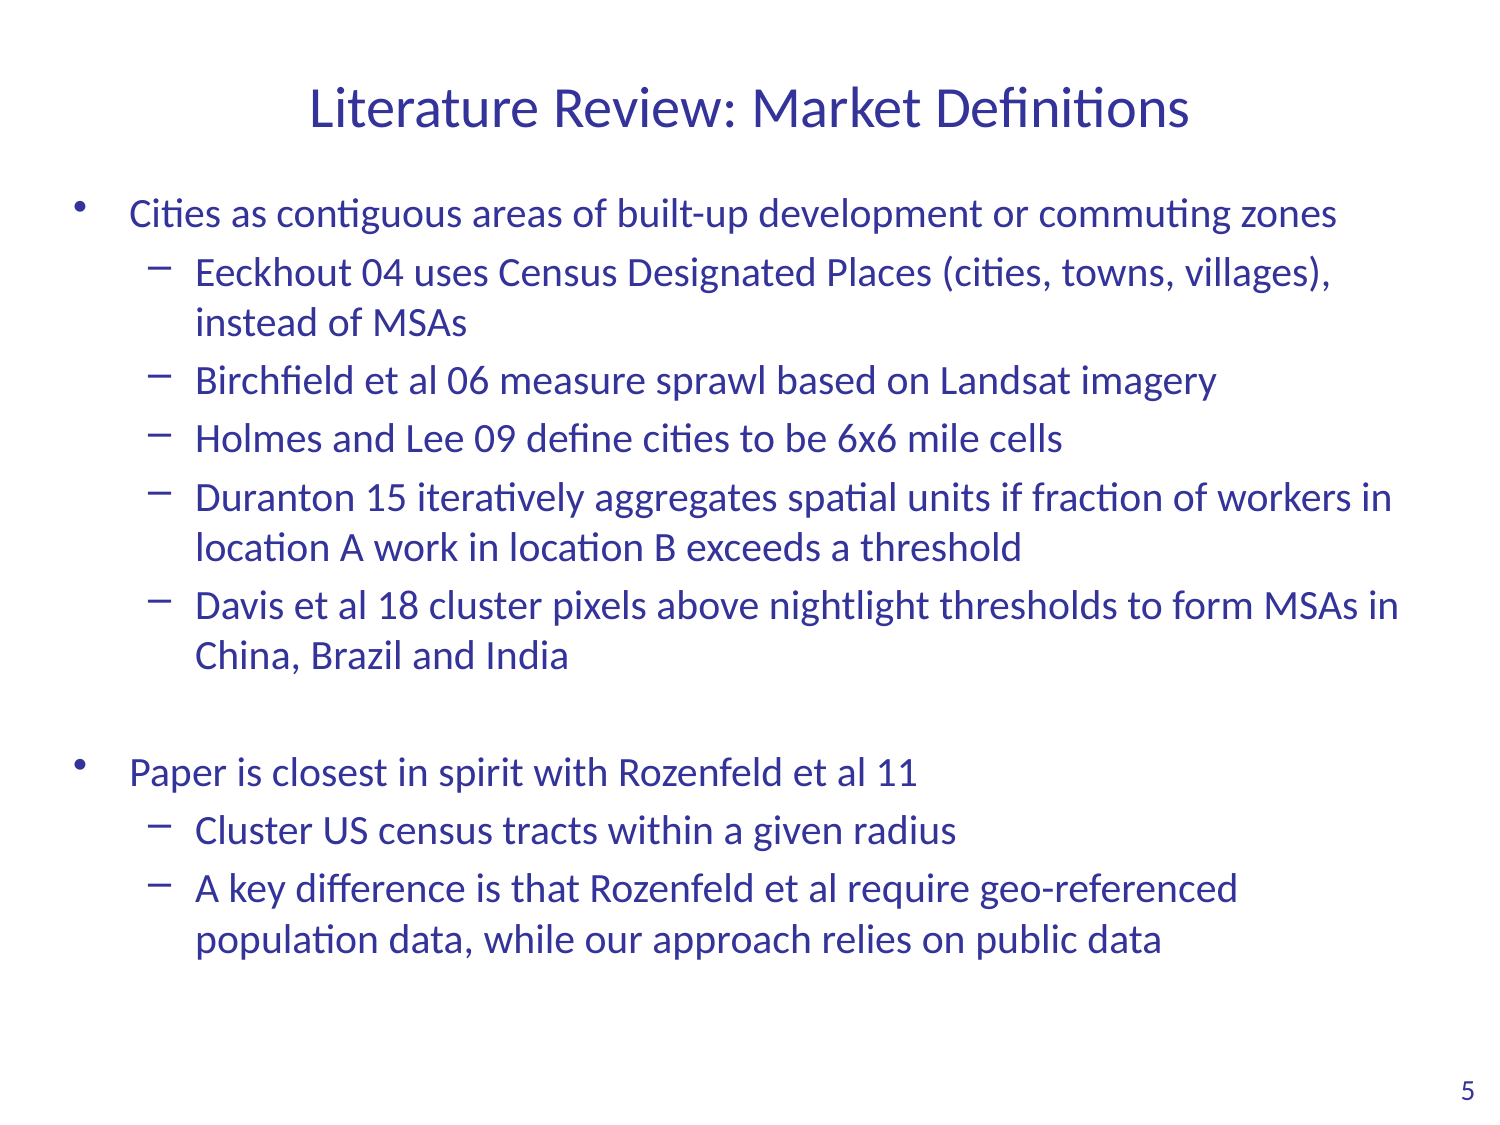

# Literature Review: Market Definitions
Cities as contiguous areas of built-up development or commuting zones
Eeckhout 04 uses Census Designated Places (cities, towns, villages), instead of MSAs
Birchfield et al 06 measure sprawl based on Landsat imagery
Holmes and Lee 09 define cities to be 6x6 mile cells
Duranton 15 iteratively aggregates spatial units if fraction of workers in location A work in location B exceeds a threshold
Davis et al 18 cluster pixels above nightlight thresholds to form MSAs in China, Brazil and India

Paper is closest in spirit with Rozenfeld et al 11
Cluster US census tracts within a given radius
A key difference is that Rozenfeld et al require geo-referenced population data, while our approach relies on public data

5